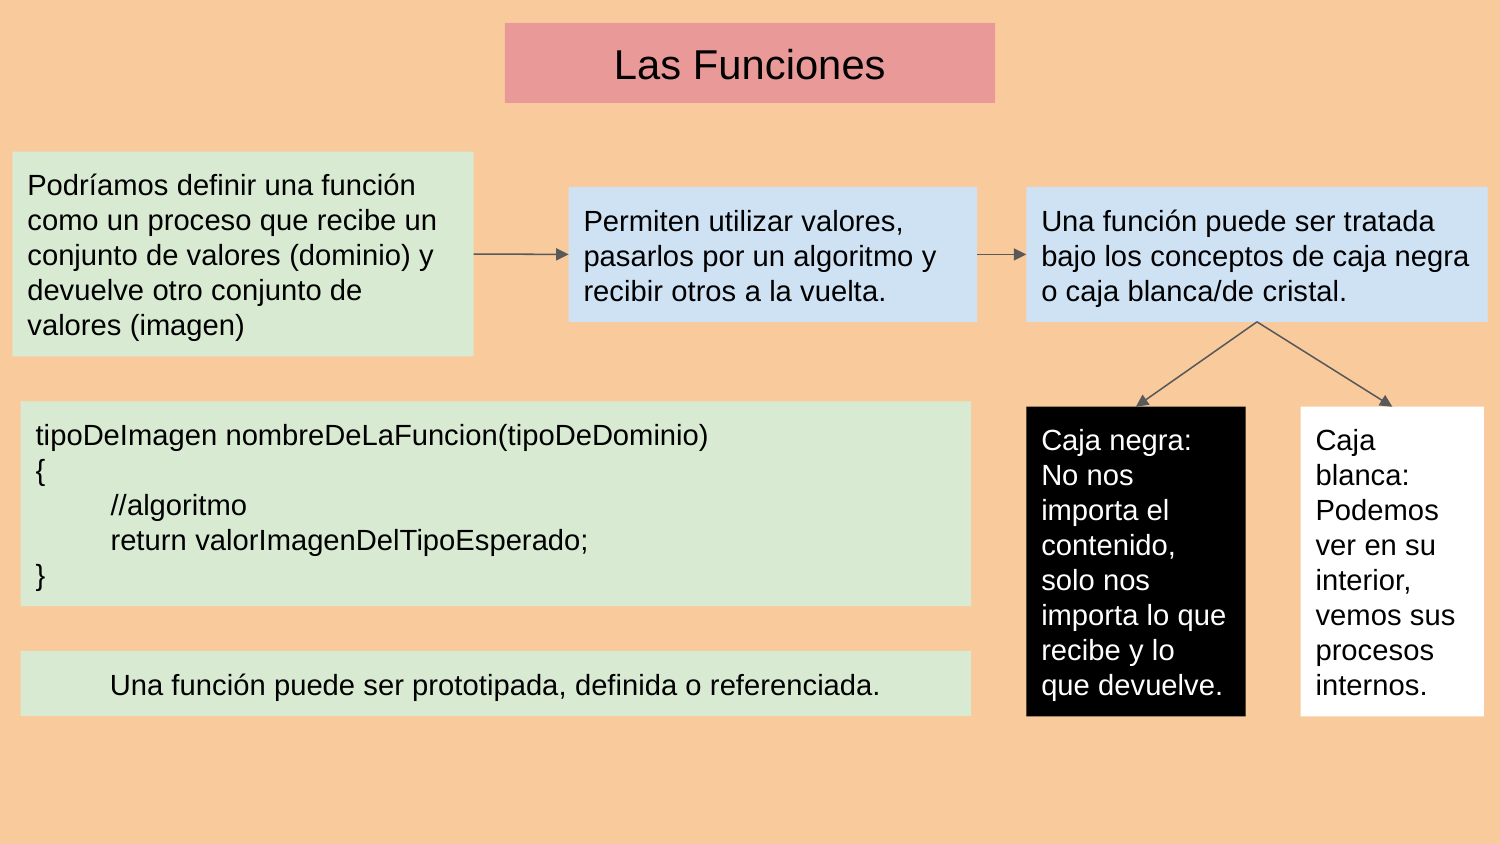

Las Funciones
Podríamos definir una función como un proceso que recibe un conjunto de valores (dominio) y devuelve otro conjunto de valores (imagen)
Permiten utilizar valores, pasarlos por un algoritmo y recibir otros a la vuelta.
Una función puede ser tratada bajo los conceptos de caja negra o caja blanca/de cristal.
tipoDeImagen nombreDeLaFuncion(tipoDeDominio)
{
//algoritmo
return valorImagenDelTipoEsperado;
}
Caja negra: No nos importa el contenido, solo nos importa lo que recibe y lo que devuelve.
Caja blanca: Podemos ver en su interior, vemos sus procesos internos.
Una función puede ser prototipada, definida o referenciada.